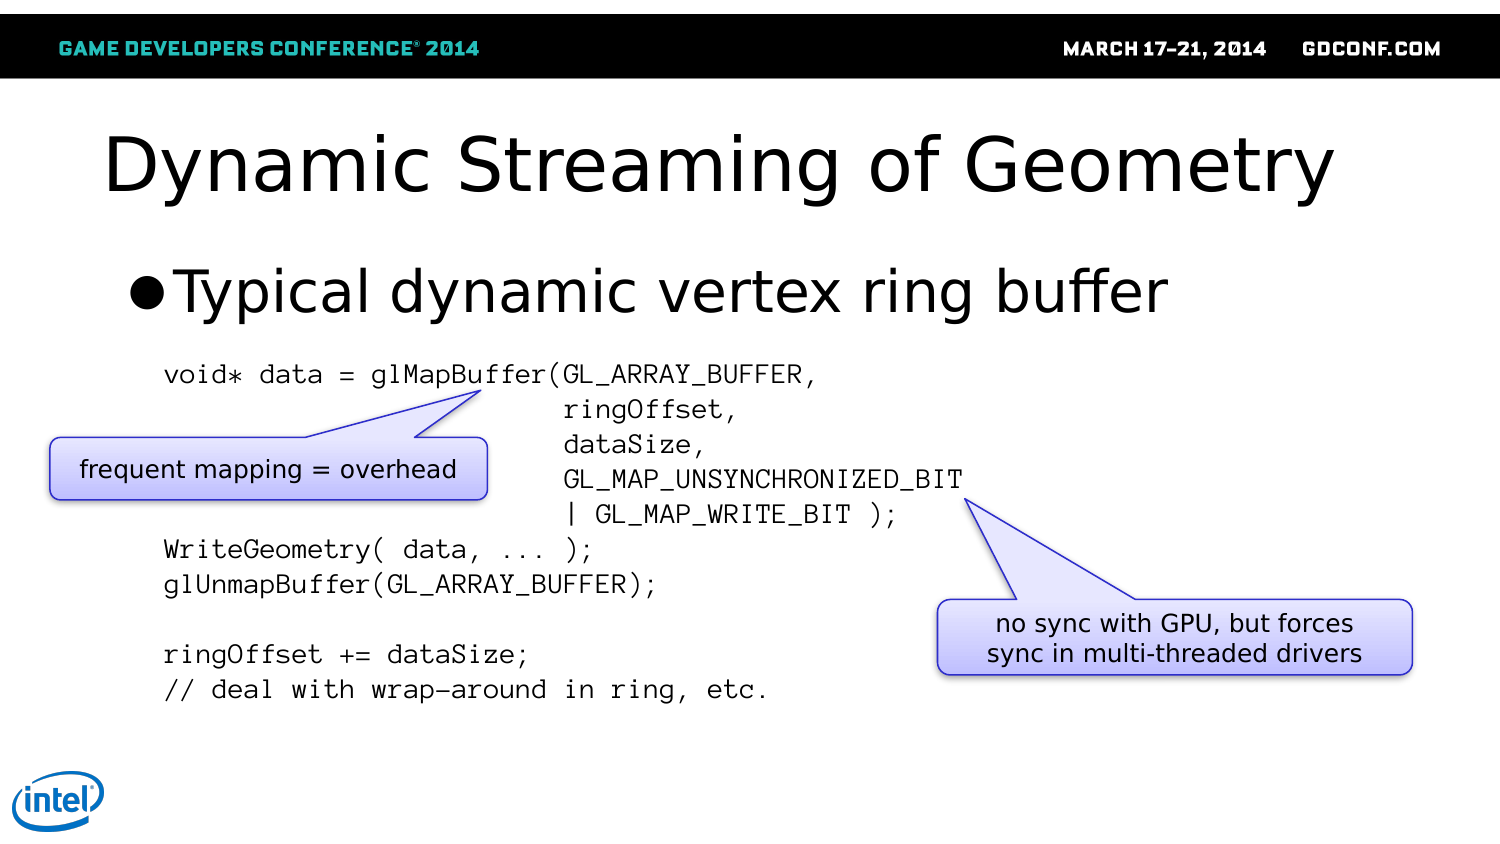

# Dynamic Streaming of Geometry
Typical dynamic vertex ring buffer
void* data = glMapBuffer(GL_ARRAY_BUFFER,
                         ringOffset,
                         dataSize,
                         GL_MAP_UNSYNCHRONIZED_BIT
                         | GL_MAP_WRITE_BIT );
WriteGeometry( data, ... );
glUnmapBuffer(GL_ARRAY_BUFFER);

ringOffset += dataSize;
// deal with wrap-around in ring, etc.
frequent mapping = overhead
no sync with GPU, but forces
sync in multi-threaded drivers